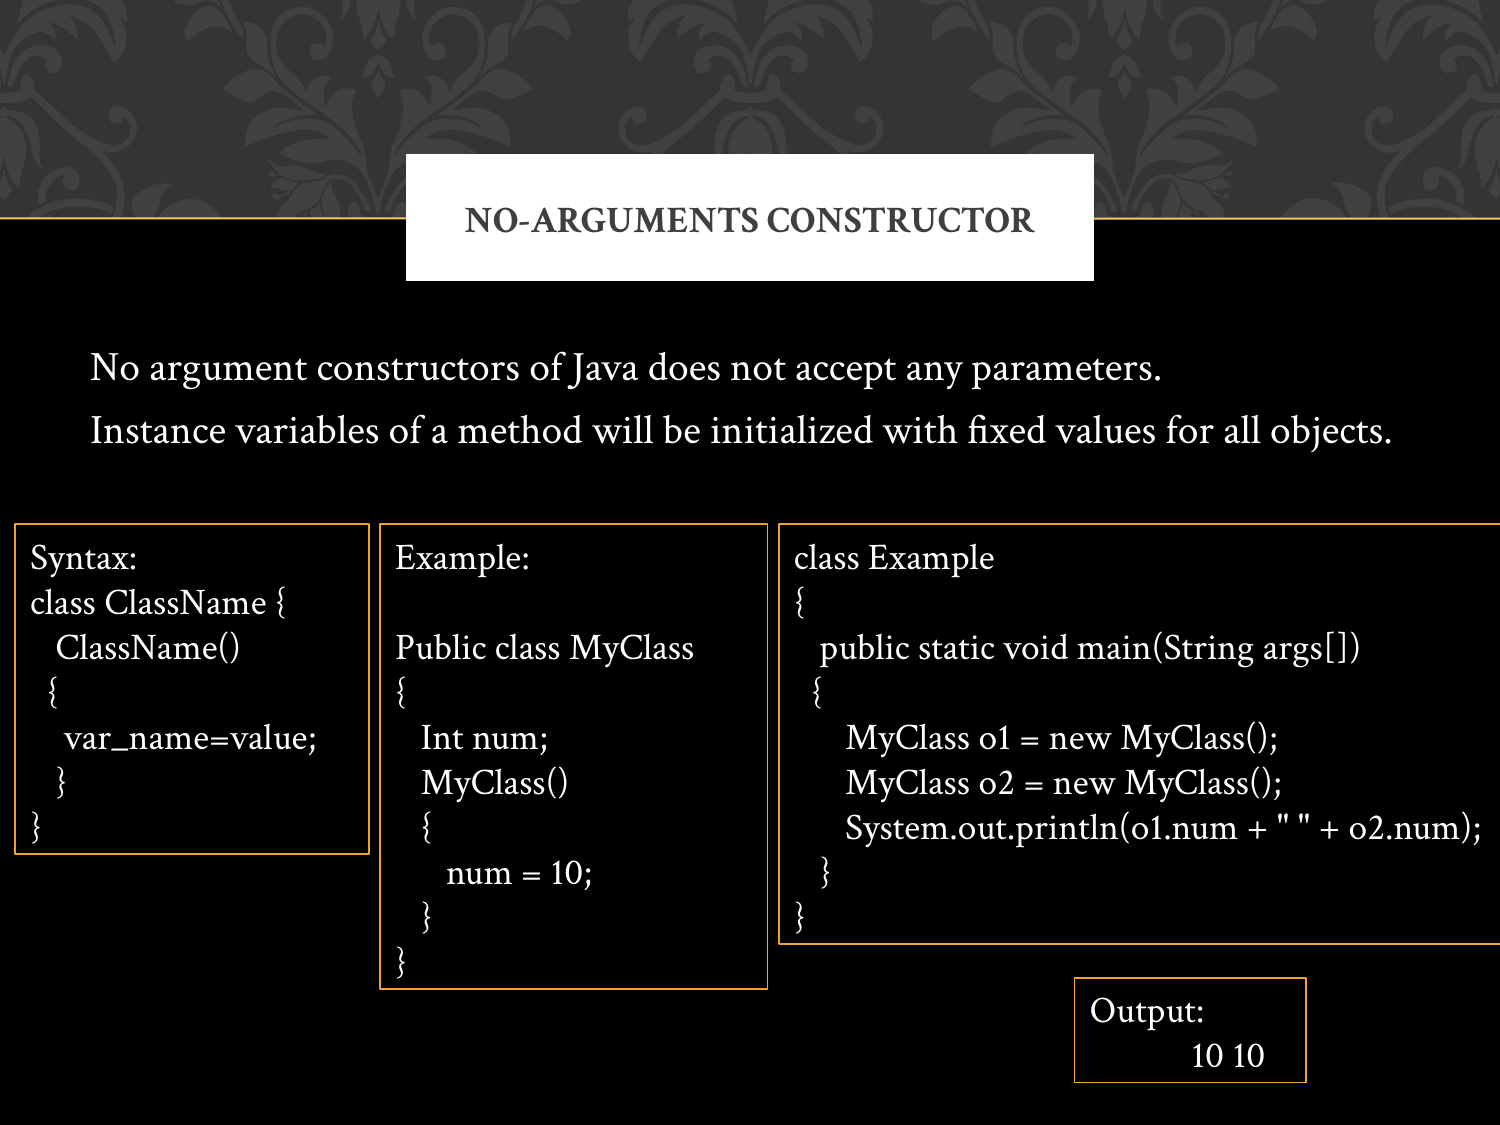

# NO-ARGUMENTS CONSTRUCTOR
No argument constructors of Java does not accept any parameters.
Instance variables of a method will be initialized with fixed values for all objects.
Syntax:
class ClassName {
   ClassName()
  {
    var_name=value;
   }
}
Example:

Public class MyClass
{
   Int num;
   MyClass()
   {
      num = 10;
   }
}
class Example
{
   public static void main(String args[])
  {
      MyClass o1 = new MyClass();
      MyClass o2 = new MyClass();
      System.out.println(o1.num + " " + o2.num);
   }
}
Output:
            10 10